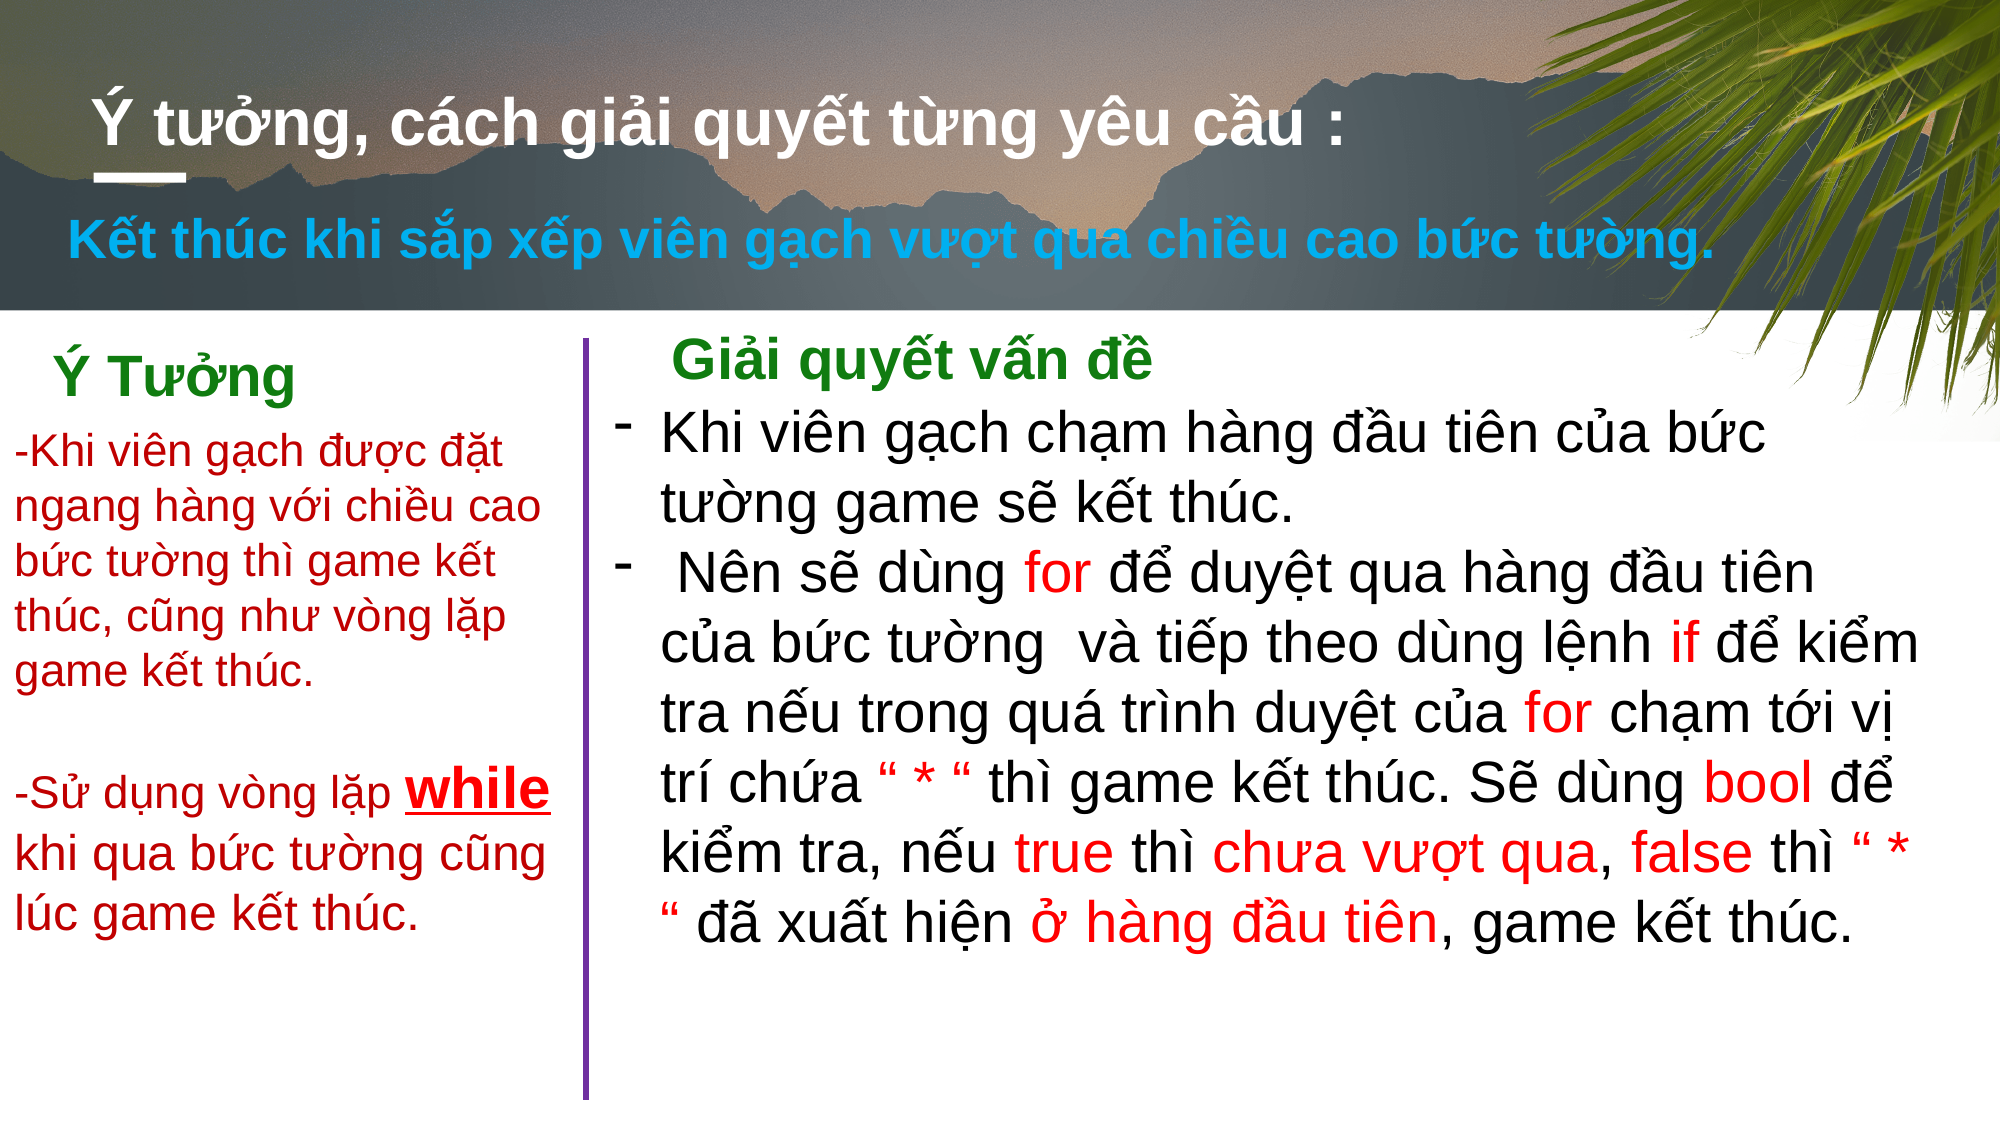

# Ý tưởng, cách giải quyết từng yêu cầu :
Kết thúc khi sắp xếp viên gạch vượt qua chiều cao bức tường.
Giải quyết vấn đề
Ý Tưởng
Khi viên gạch chạm hàng đầu tiên của bức tường game sẽ kết thúc.
 Nên sẽ dùng for để duyệt qua hàng đầu tiên của bức tường  và tiếp theo dùng lệnh if để kiểm tra nếu trong quá trình duyệt của for chạm tới vị trí chứa “ * “ thì game kết thúc. Sẽ dùng bool để kiểm tra, nếu true thì chưa vượt qua, false thì “ * “ đã xuất hiện ở hàng đầu tiên, game kết thúc.
-Khi viên gạch được đặt ngang hàng với chiều cao bức tường thì game kết thúc, cũng như vòng lặp game kết thúc.

-Sử dụng vòng lặp while khi qua bức tường cũng lúc game kết thúc.